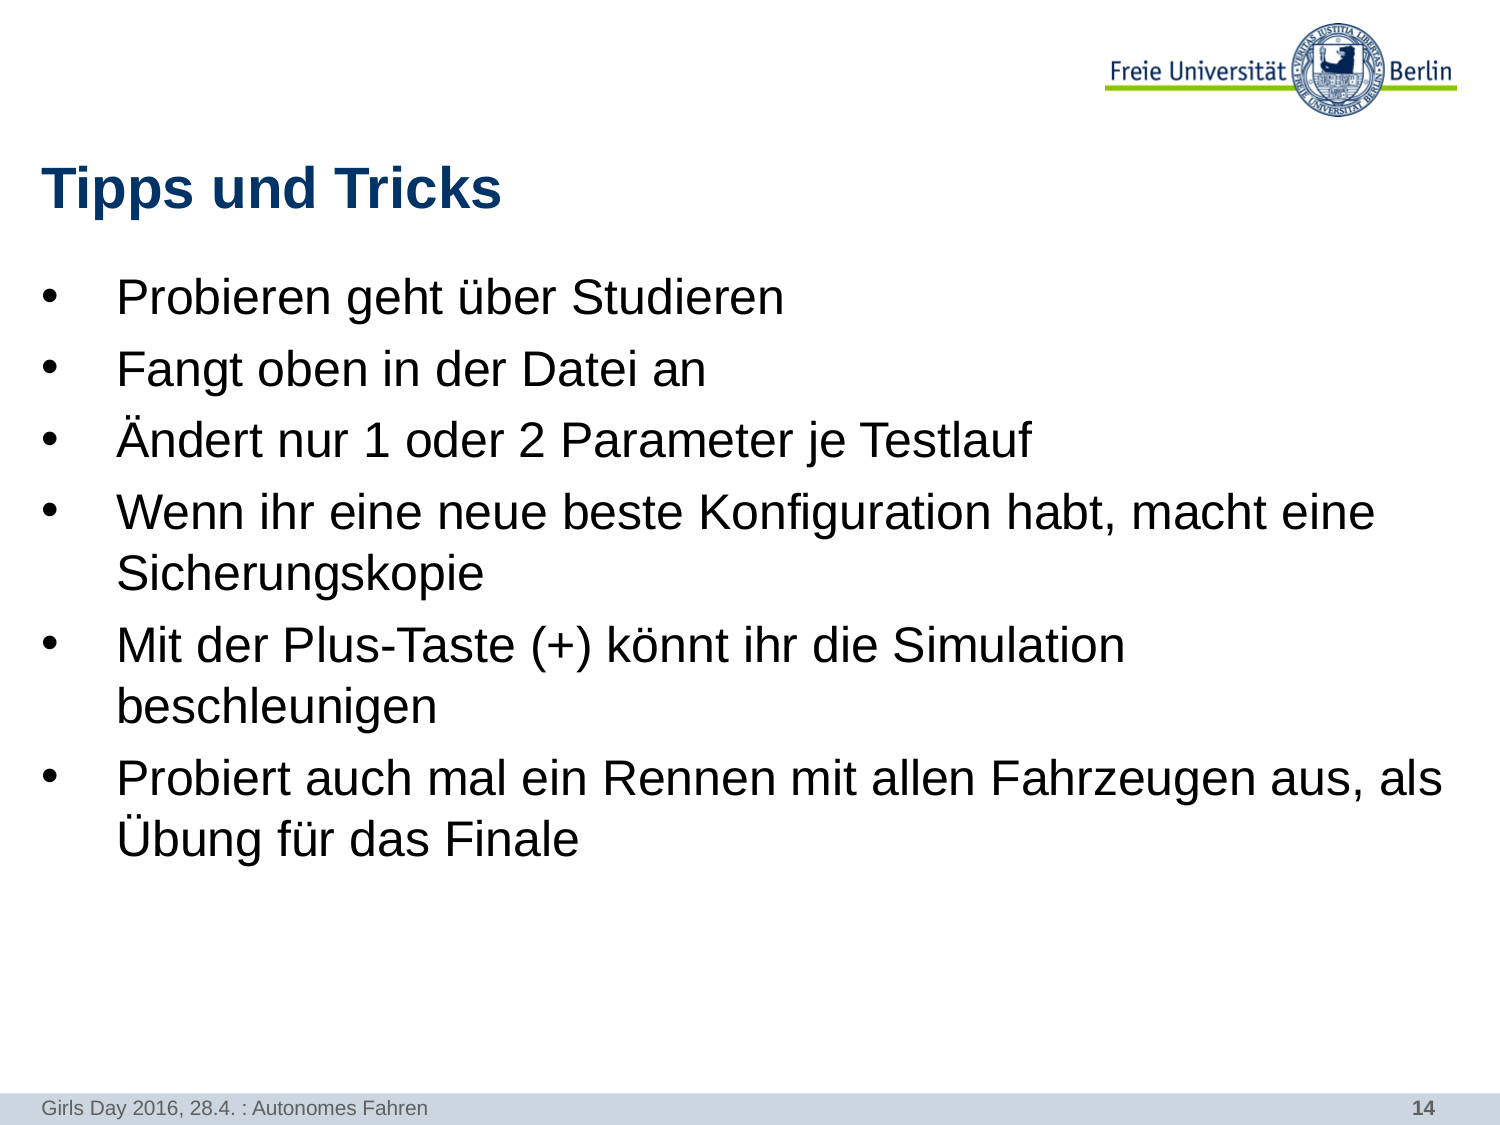

# Tipps und Tricks
Probieren geht über Studieren
Fangt oben in der Datei an
Ändert nur 1 oder 2 Parameter je Testlauf
Wenn ihr eine neue beste Konfiguration habt, macht eine Sicherungskopie
Mit der Plus-Taste (+) könnt ihr die Simulation beschleunigen
Probiert auch mal ein Rennen mit allen Fahrzeugen aus, als Übung für das Finale

Girls Day 2016, 28.4. : Autonomes Fahren